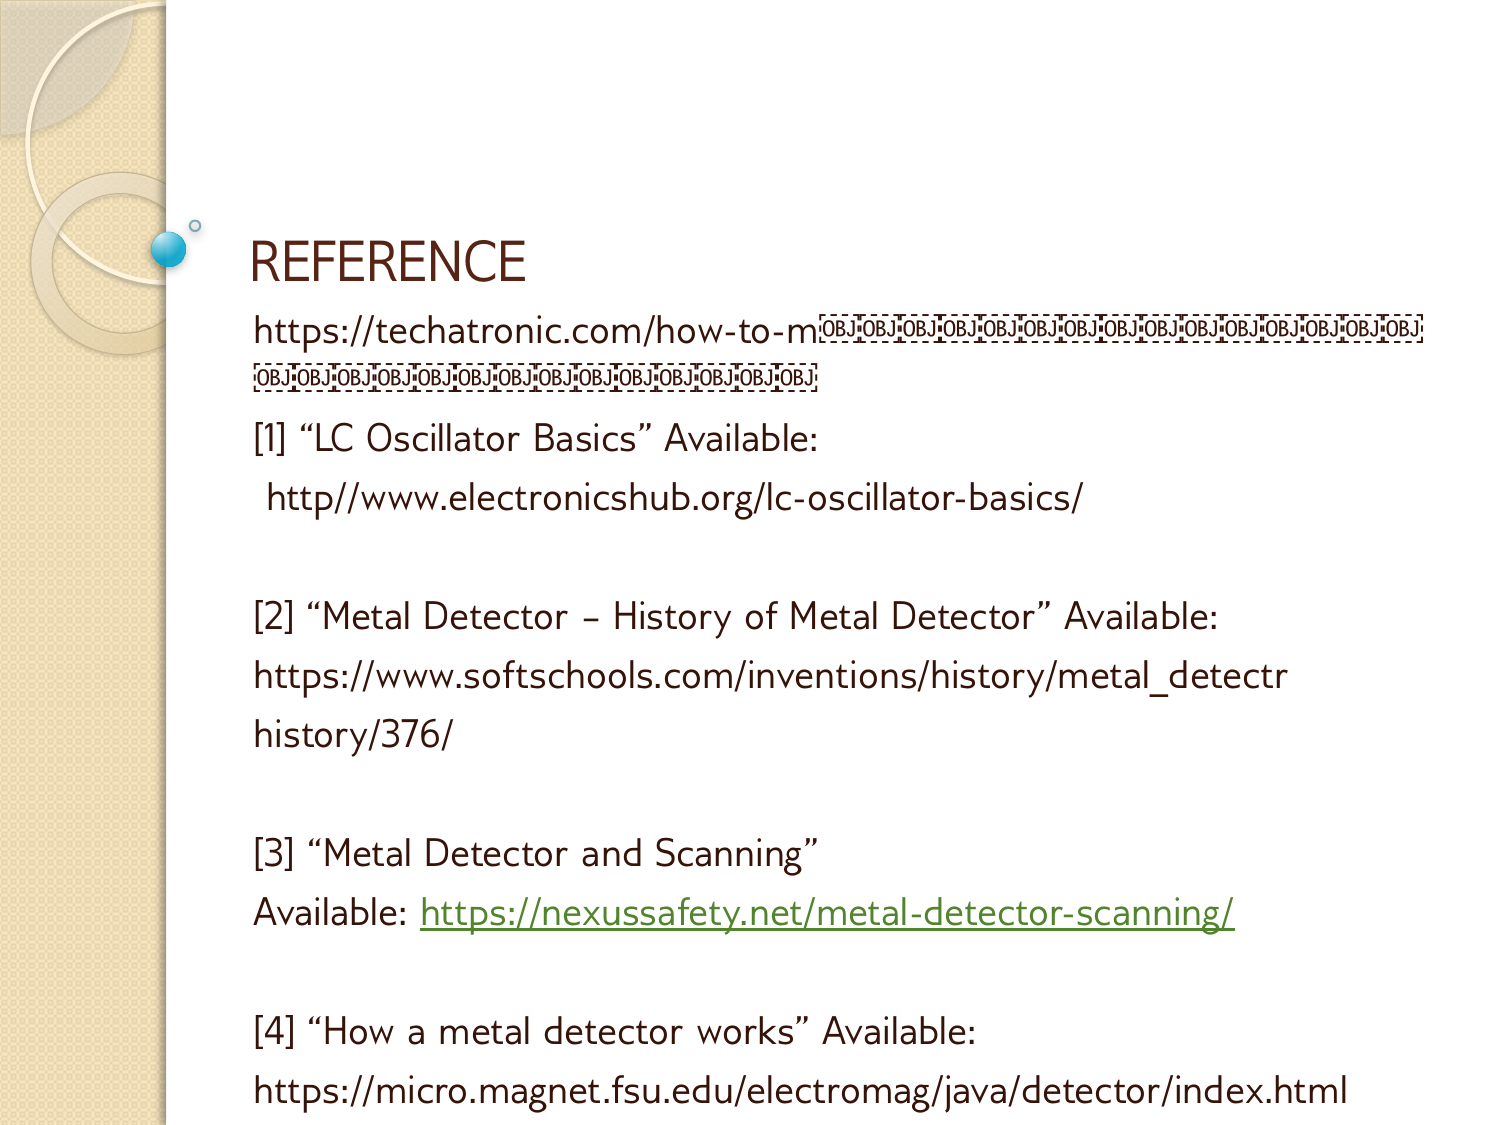

# REFERENCE
https://techatronic.com/how-to-m￼￼￼￼￼￼￼￼￼￼￼￼￼￼￼￼￼￼￼￼￼￼￼￼￼￼￼￼￼
[1] “LC Oscillator Basics” Available:
 http//www.electronicshub.org/lc-oscillator-basics/

[2] “Metal Detector – History of Metal Detector” Available:
https://www.softschools.com/inventions/history/metal_detectr
history/376/

[3] “Metal Detector and Scanning”
Available: https://nexussafety.net/metal-detector-scanning/

[4] “How a metal detector works” Available:
https://micro.magnet.fsu.edu/electromag/java/detector/index.html